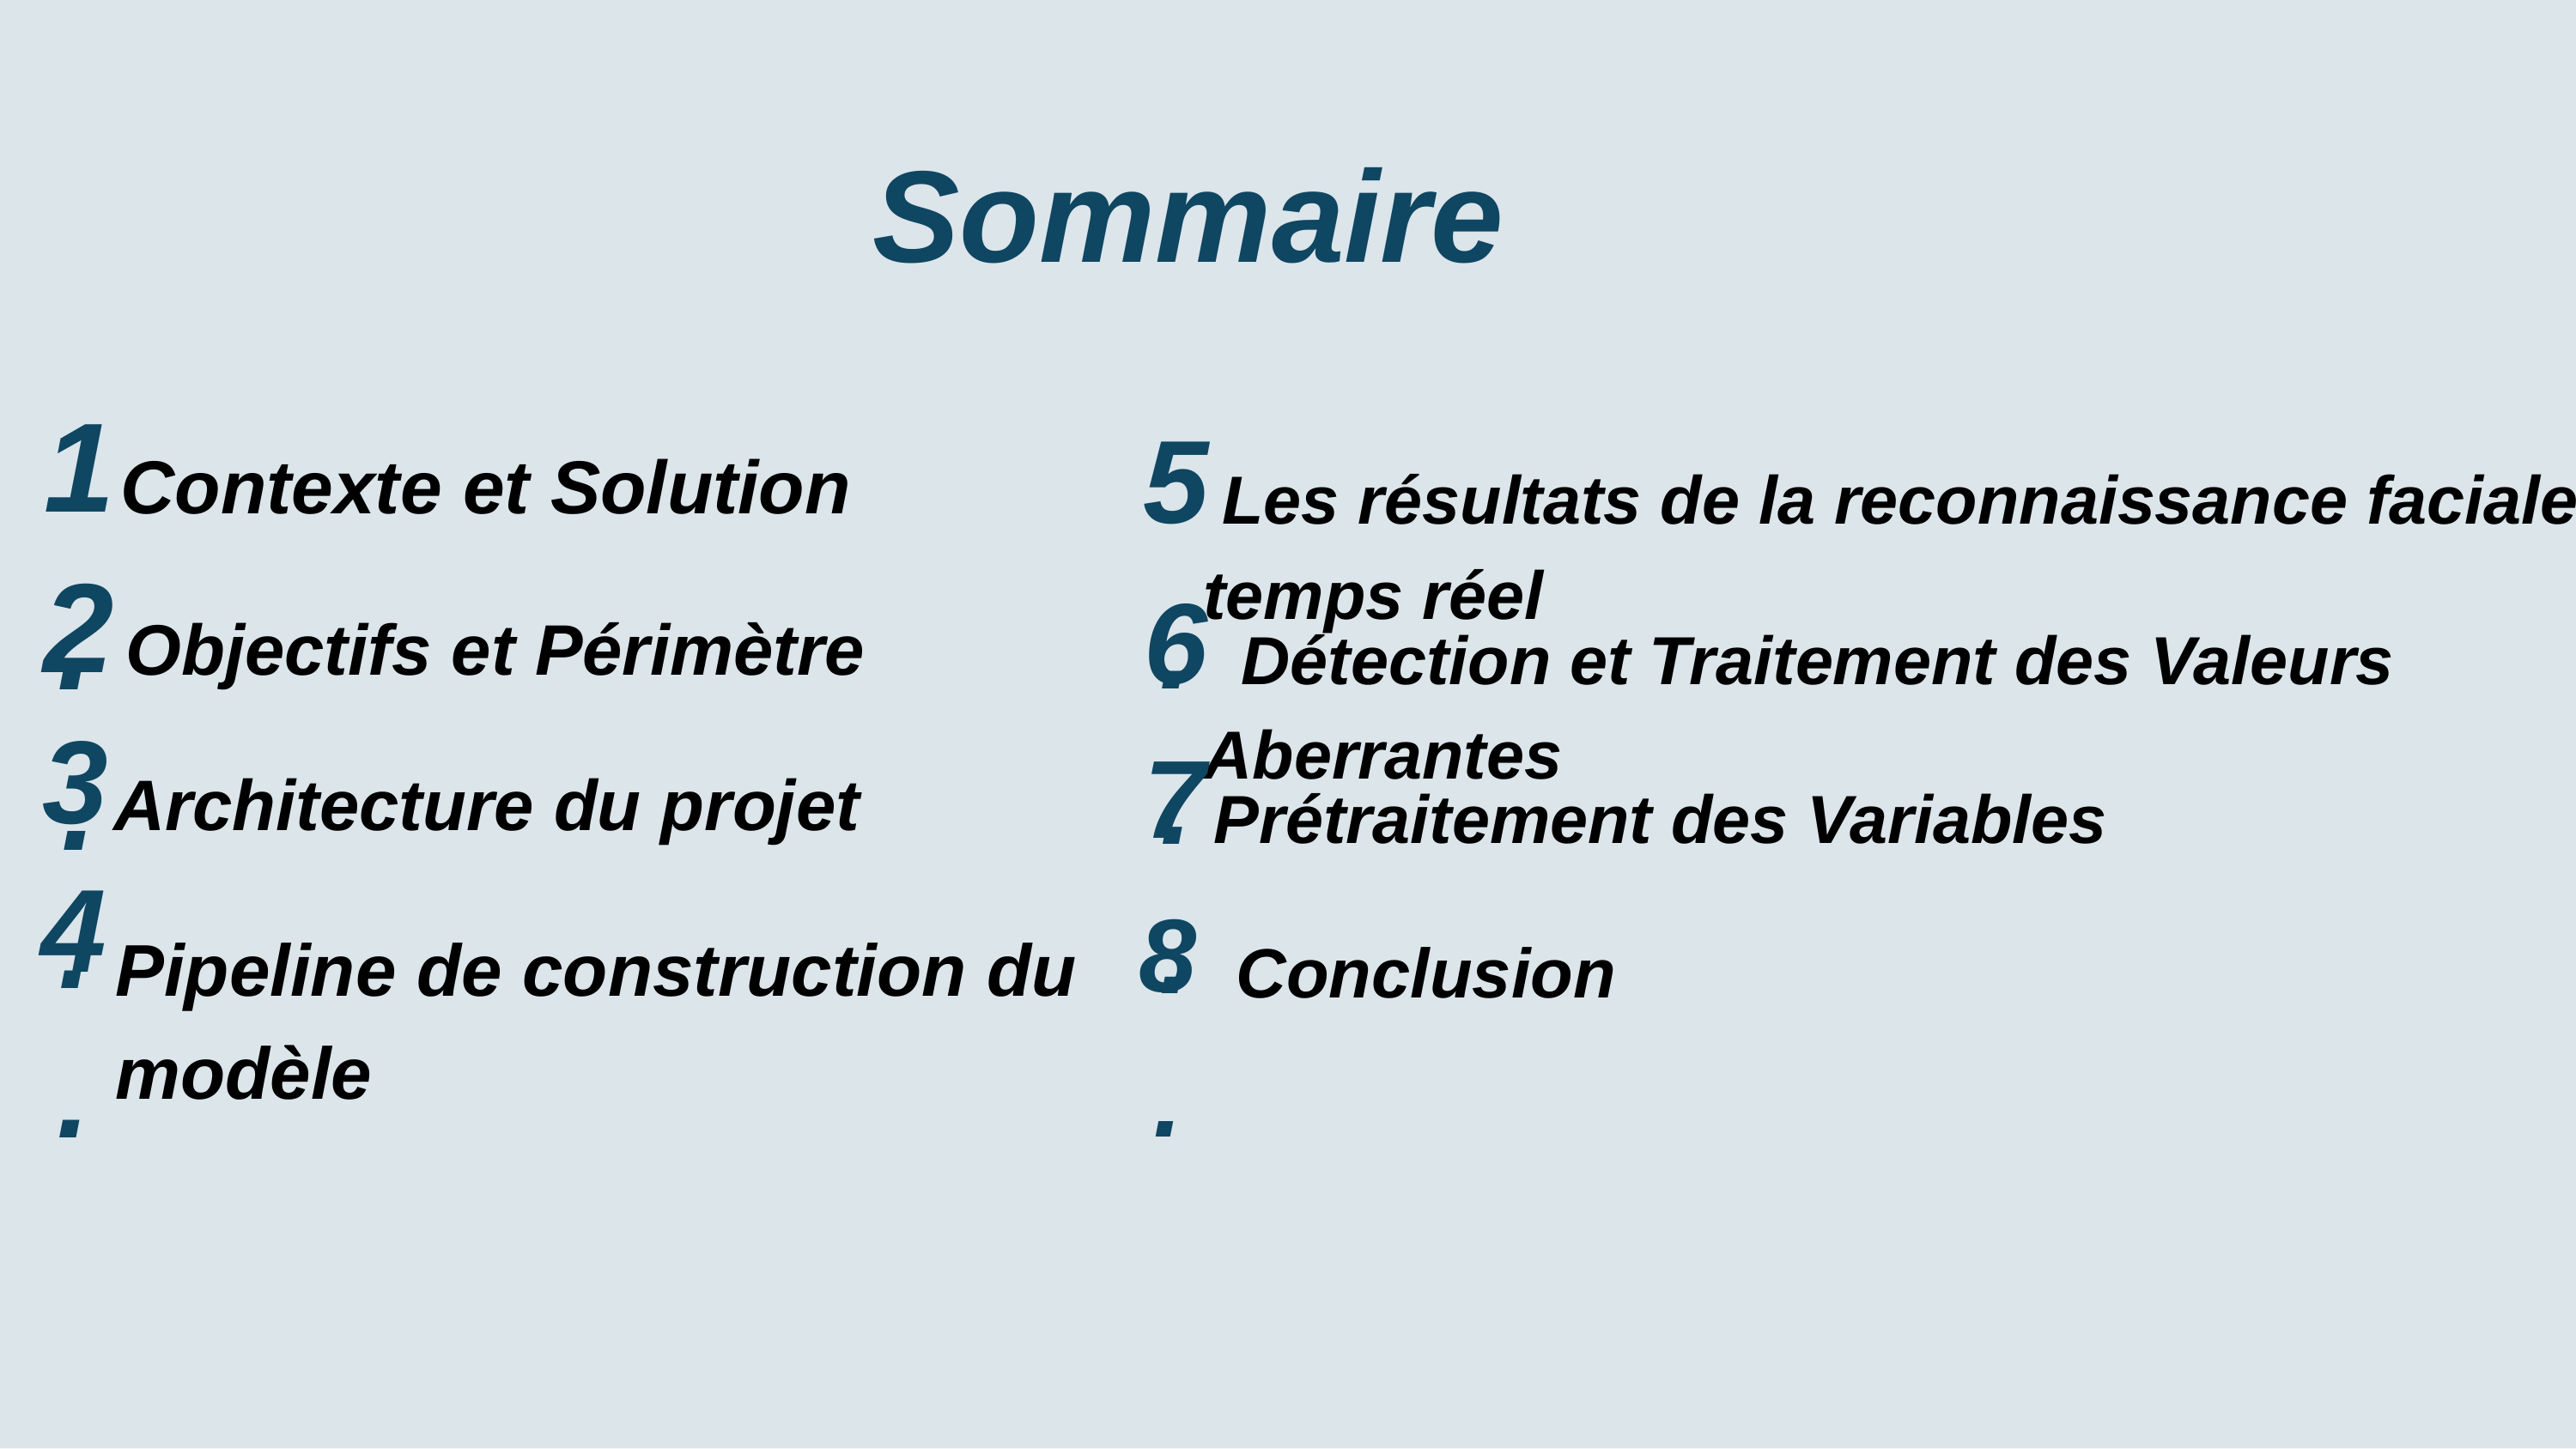

Sommaire
1.
5.
  Contexte et Solution

 Les résultats de la reconnaissance faciale en temps réel
2.
6.
 Objectifs et Périmètre

  Détection et Traitement des Valeurs Aberrantes
3.
7.
Architecture du projet
Prétraitement des Variables
4.
8.
Pipeline de construction du modèle
Conclusion